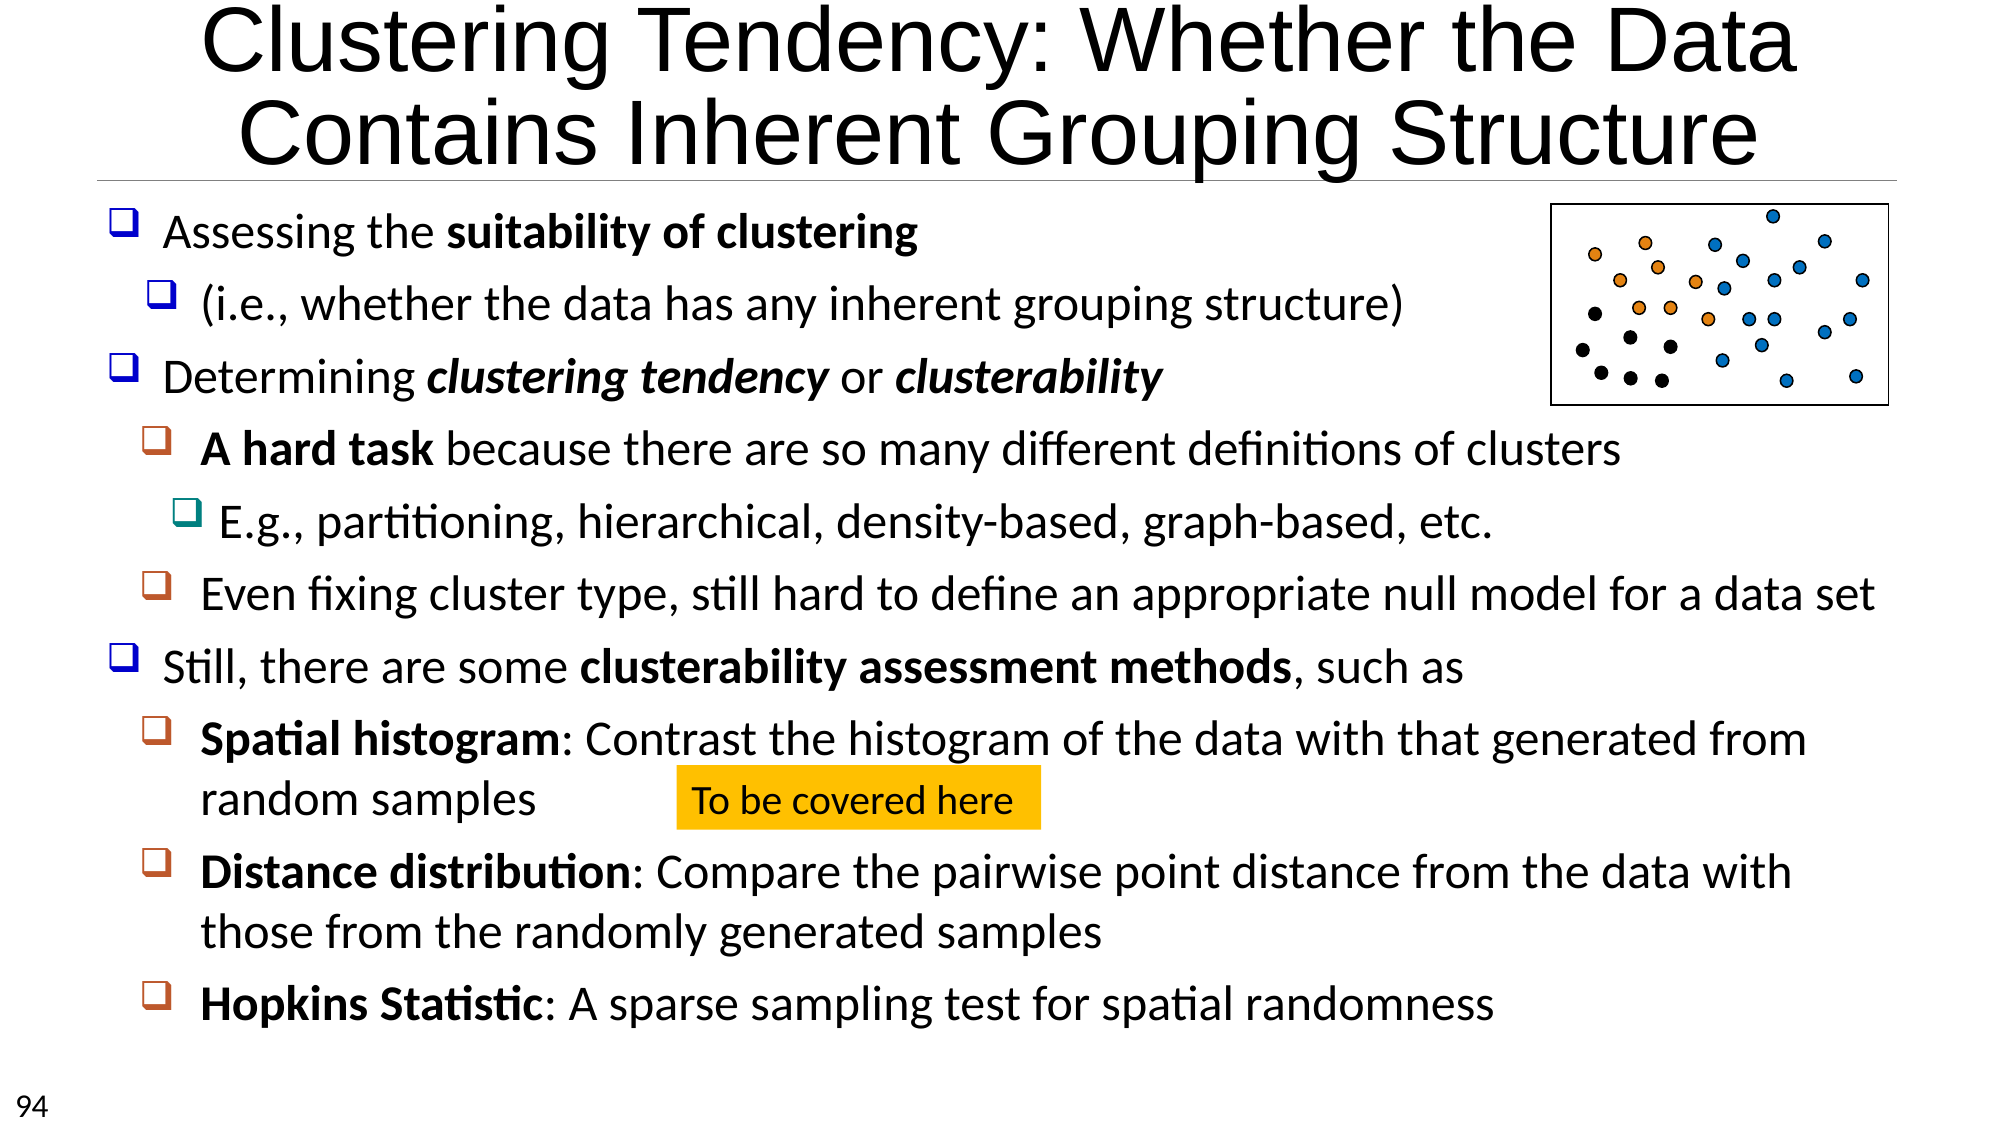

# Clustering Tendency: Whether the Data Contains Inherent Grouping Structure
Assessing the suitability of clustering
(i.e., whether the data has any inherent grouping structure)
Determining clustering tendency or clusterability
A hard task because there are so many different definitions of clusters
E.g., partitioning, hierarchical, density-based, graph-based, etc.
Even fixing cluster type, still hard to define an appropriate null model for a data set
Still, there are some clusterability assessment methods, such as
Spatial histogram: Contrast the histogram of the data with that generated from random samples
Distance distribution: Compare the pairwise point distance from the data with those from the randomly generated samples
Hopkins Statistic: A sparse sampling test for spatial randomness

To be covered here